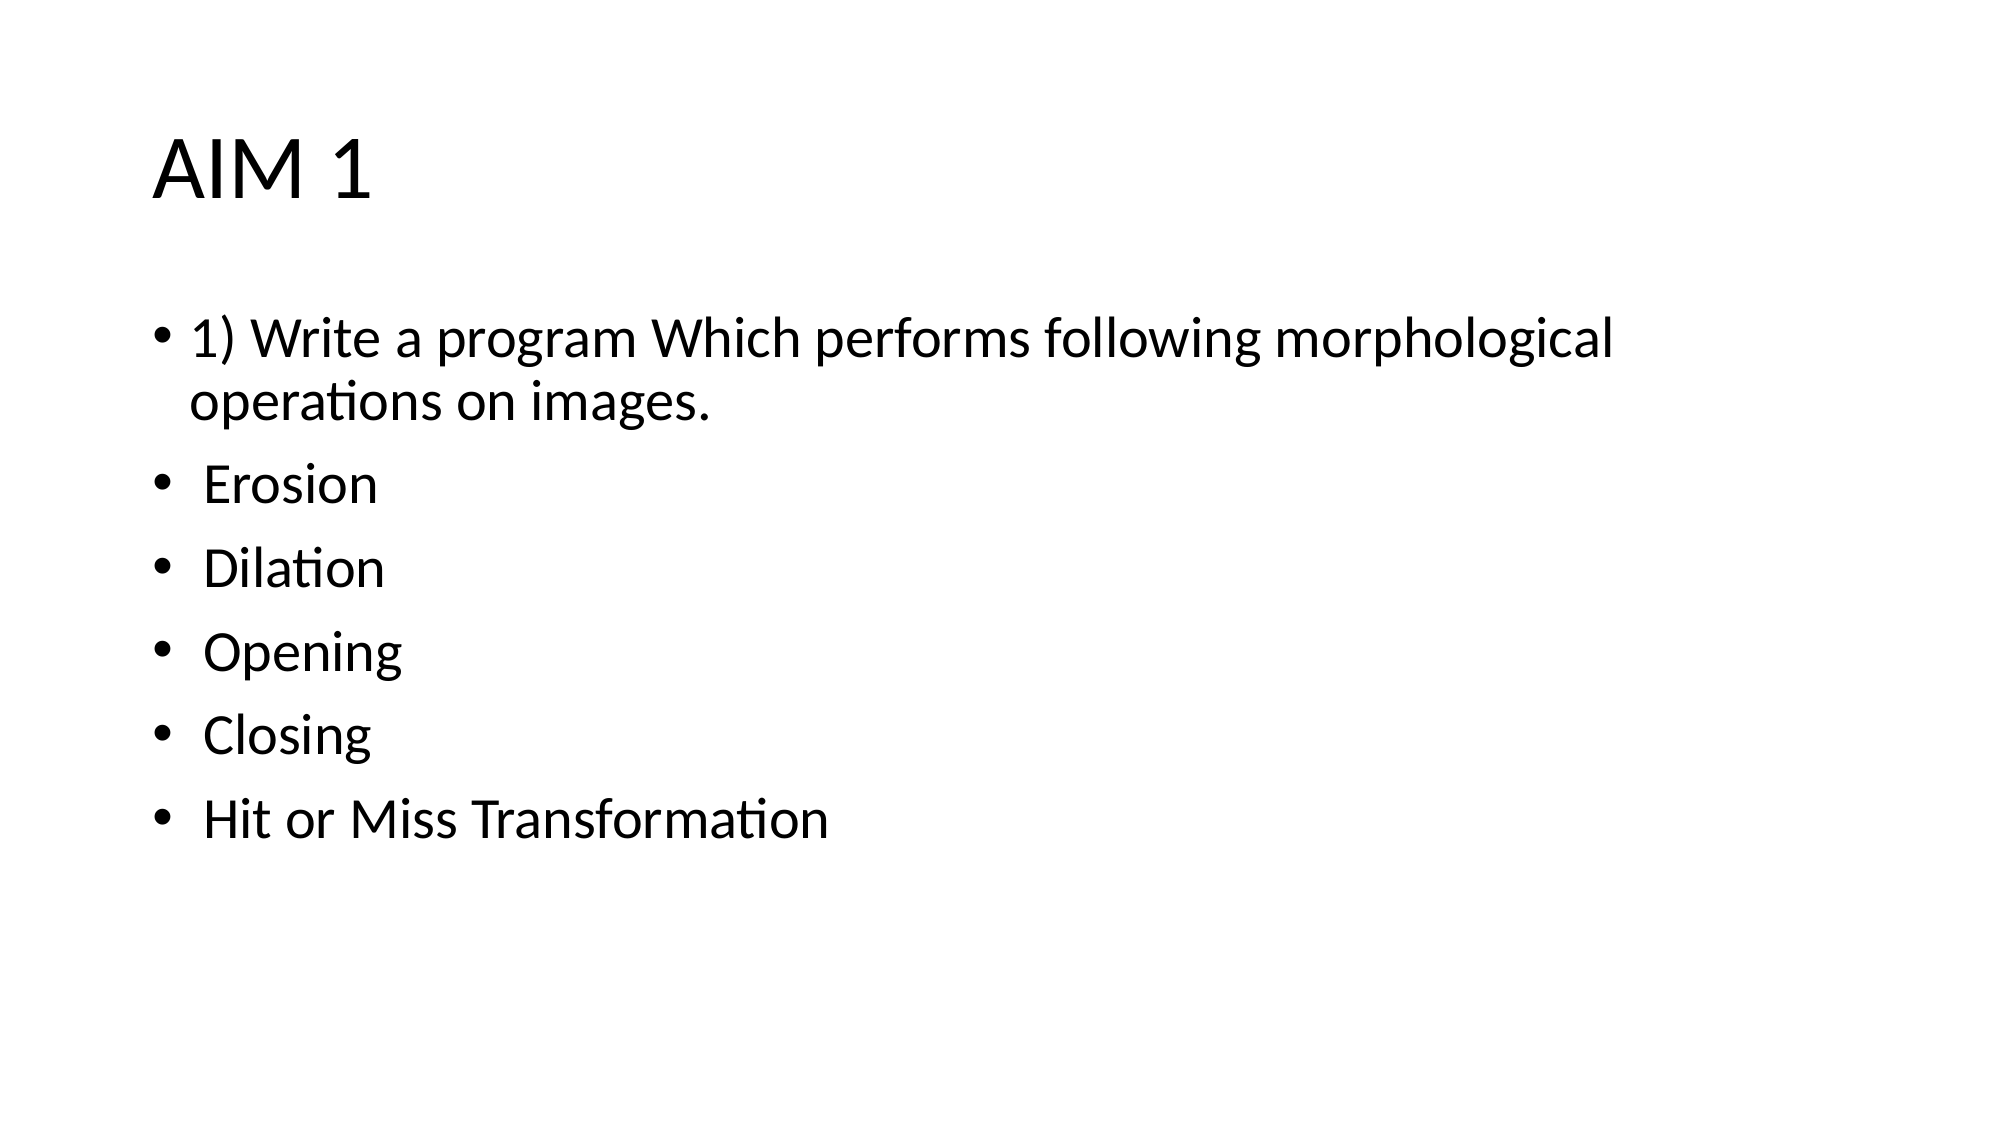

# AIM 1
1) Write a program Which performs following morphological operations on images.
 Erosion
 Dilation
 Opening
 Closing
 Hit or Miss Transformation